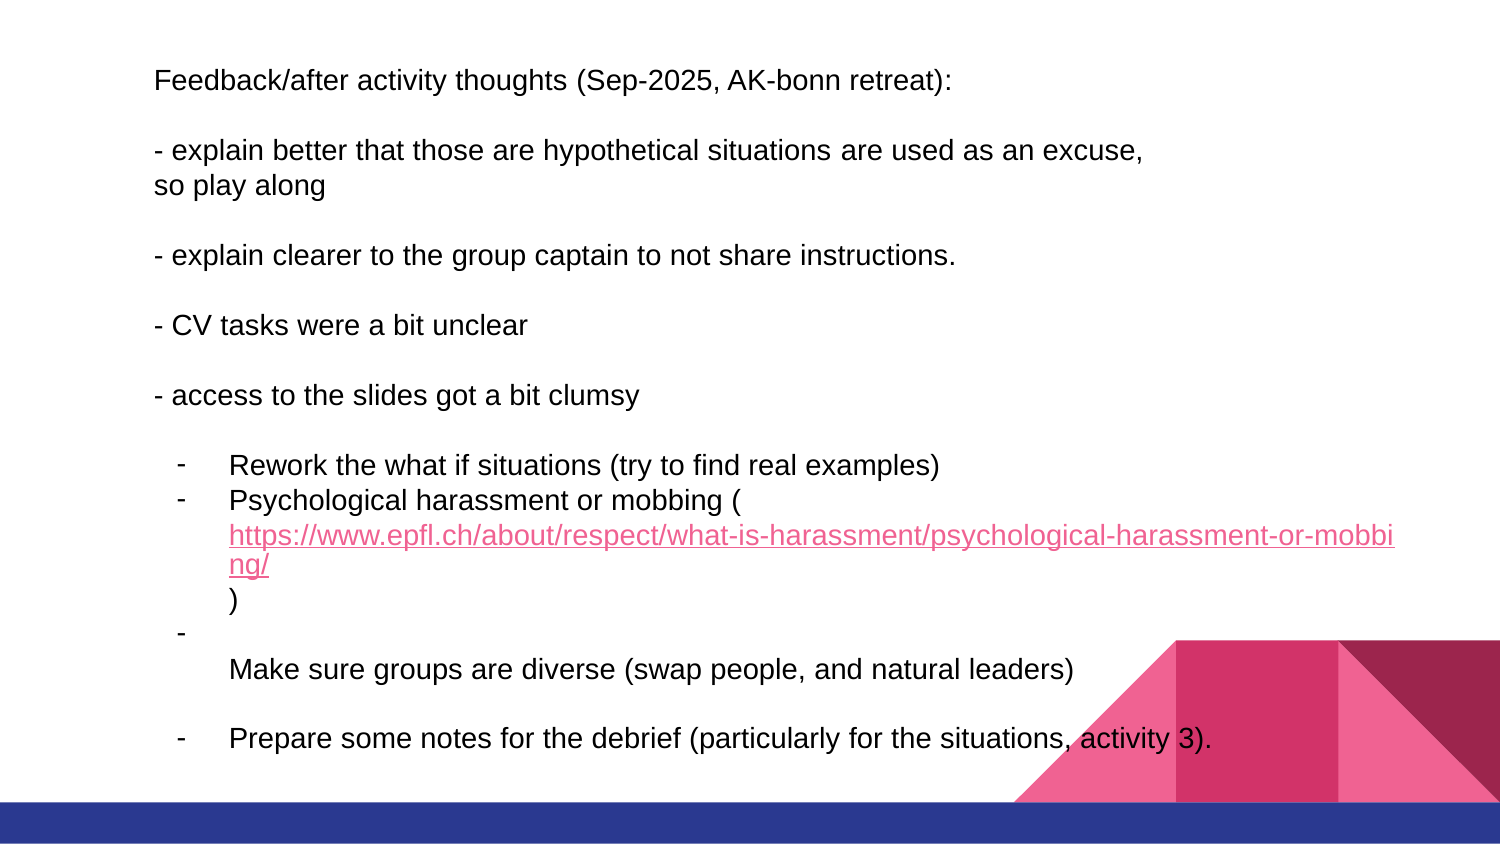

Feedback/after activity thoughts (Sep-2025, AK-bonn retreat):
- explain better that those are hypothetical situations are used as an excuse,
so play along
- explain clearer to the group captain to not share instructions.
- CV tasks were a bit unclear
- access to the slides got a bit clumsy
Rework the what if situations (try to find real examples)
Psychological harassment or mobbing (https://www.epfl.ch/about/respect/what-is-harassment/psychological-harassment-or-mobbing/)
Make sure groups are diverse (swap people, and natural leaders)

Prepare some notes for the debrief (particularly for the situations, activity 3).